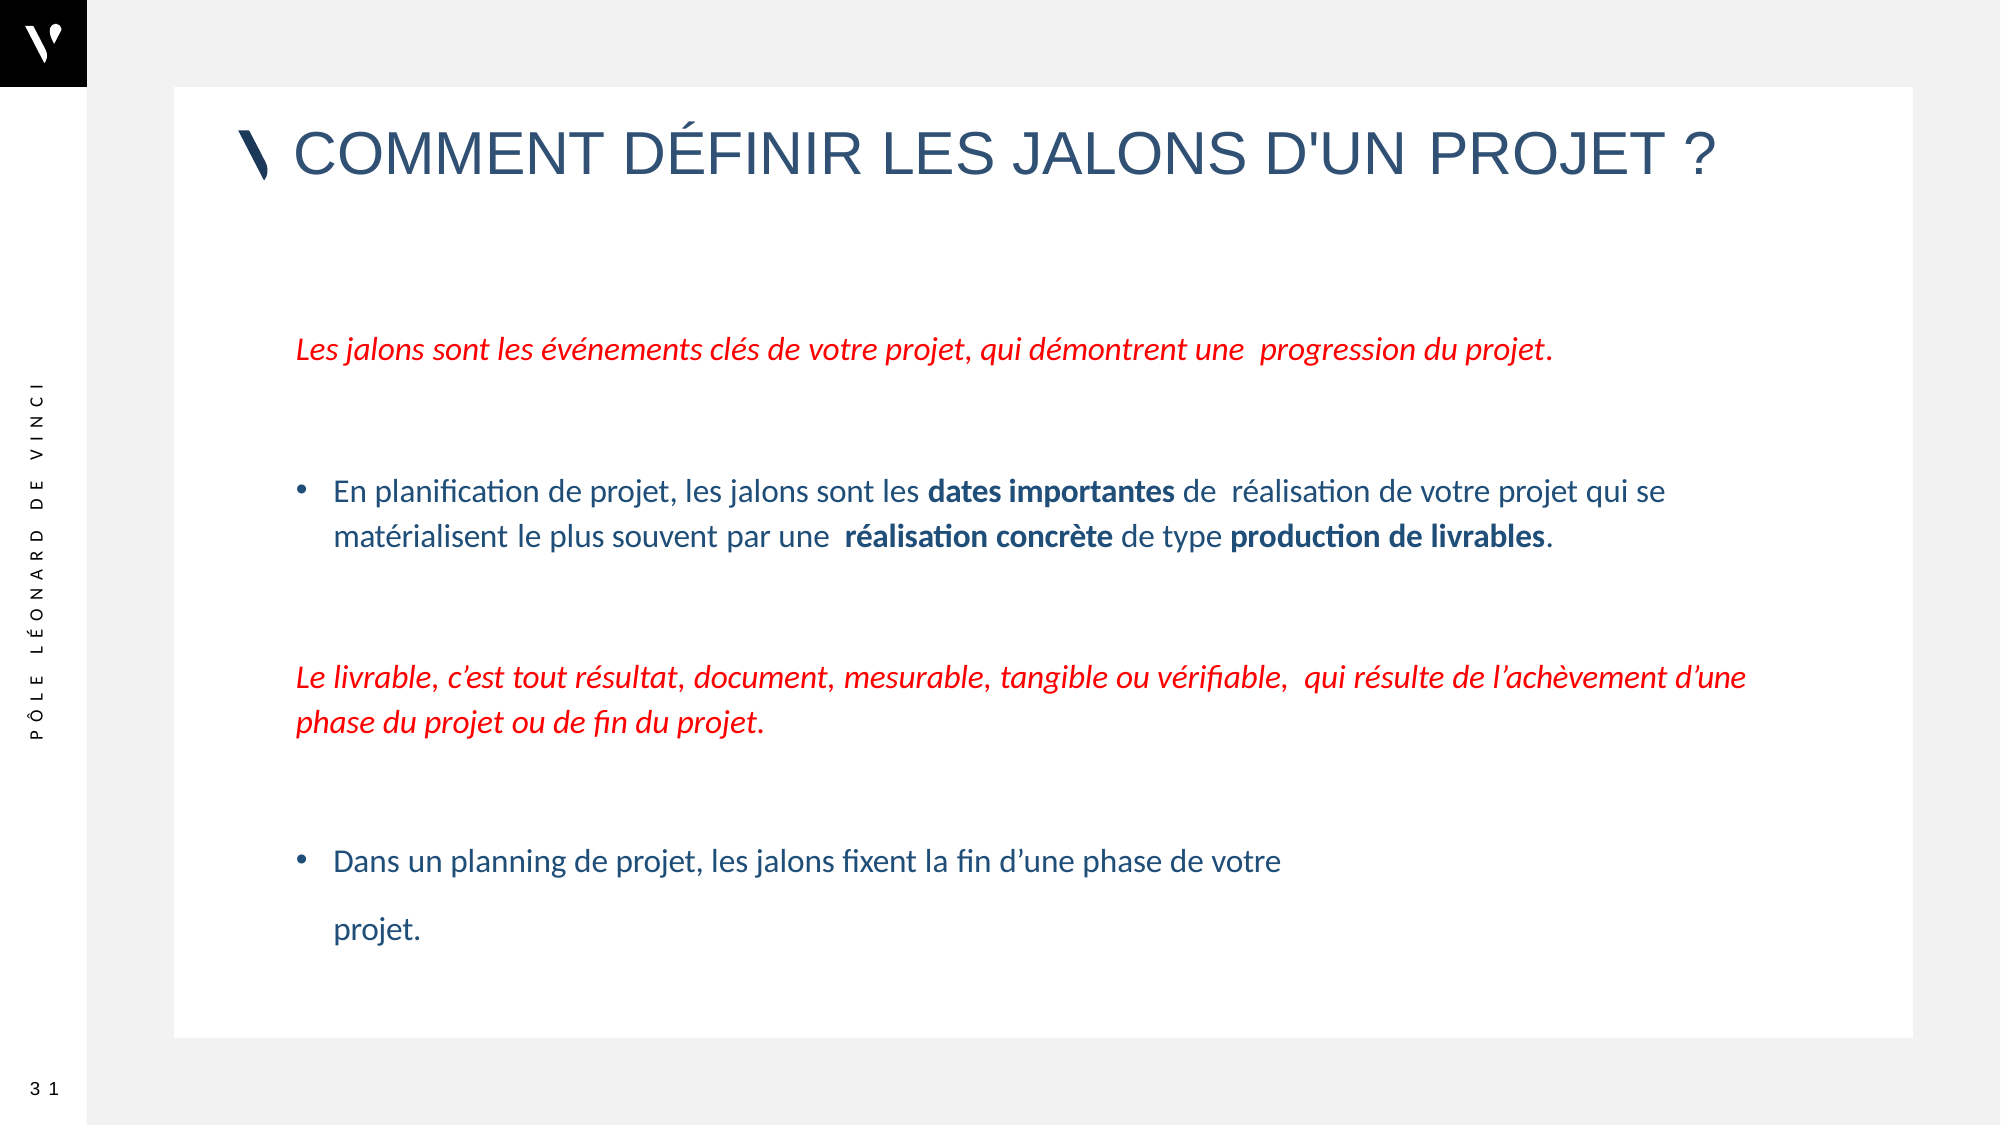

# Comment définir les jalons d'un projet ?
Les jalons sont les événements clés de votre projet, qui démontrent une  progression du projet.

En planification de projet, les jalons sont les dates importantes de  réalisation de votre projet qui se matérialisent le plus souvent par une  réalisation concrète de type production de livrables.

Le livrable, c’est tout résultat, document, mesurable, tangible ou vérifiable,  qui résulte de l’achèvement d’une phase du projet ou de fin du projet.

Dans un planning de projet, les jalons fixent la fin d’une phase de votre
projet.

31